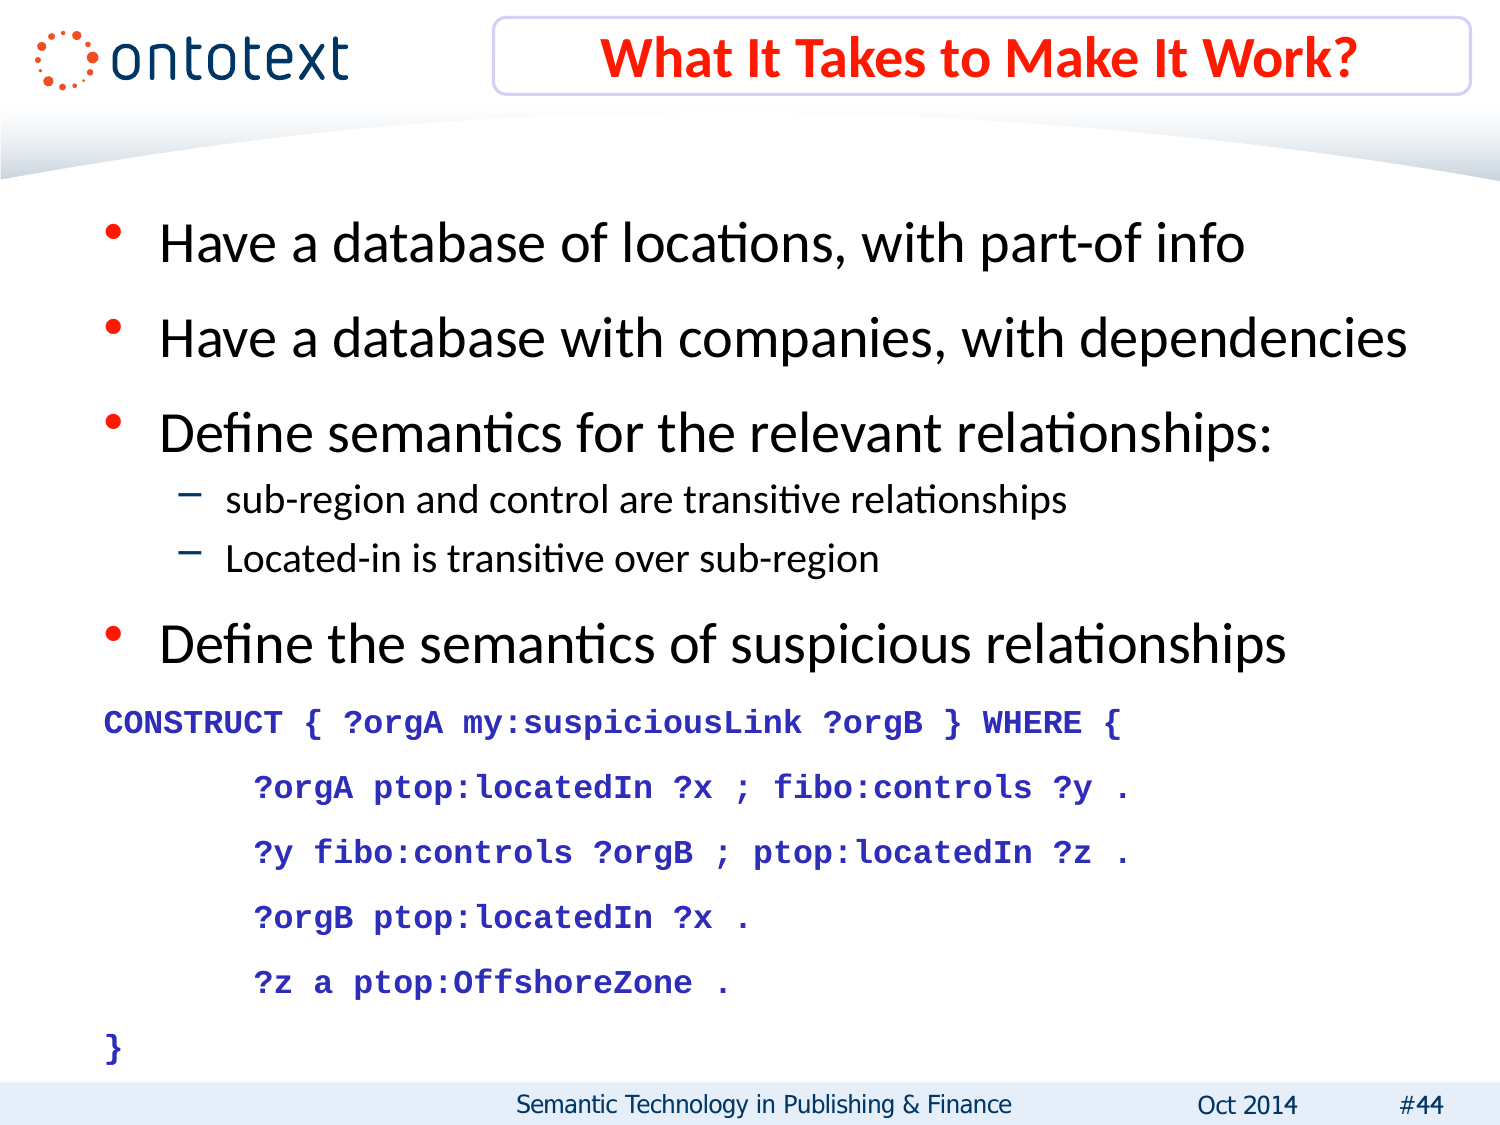

# What It Takes to Make It Work?
Have a database of locations, with part-of info
Have a database with companies, with dependencies
Define semantics for the relevant relationships:
sub-region and control are transitive relationships
Located-in is transitive over sub-region
Define the semantics of suspicious relationships
CONSTRUCT { ?orgA my:suspiciousLink ?orgB } WHERE {
	?orgA ptop:locatedIn ?x ; fibo:controls ?y .
	?y fibo:controls ?orgB ; ptop:locatedIn ?z .
	?orgB ptop:locatedIn ?x .
	?z a ptop:OffshoreZone .
}
Semantic Technology in Publishing & Finance
Oct 2014
#44